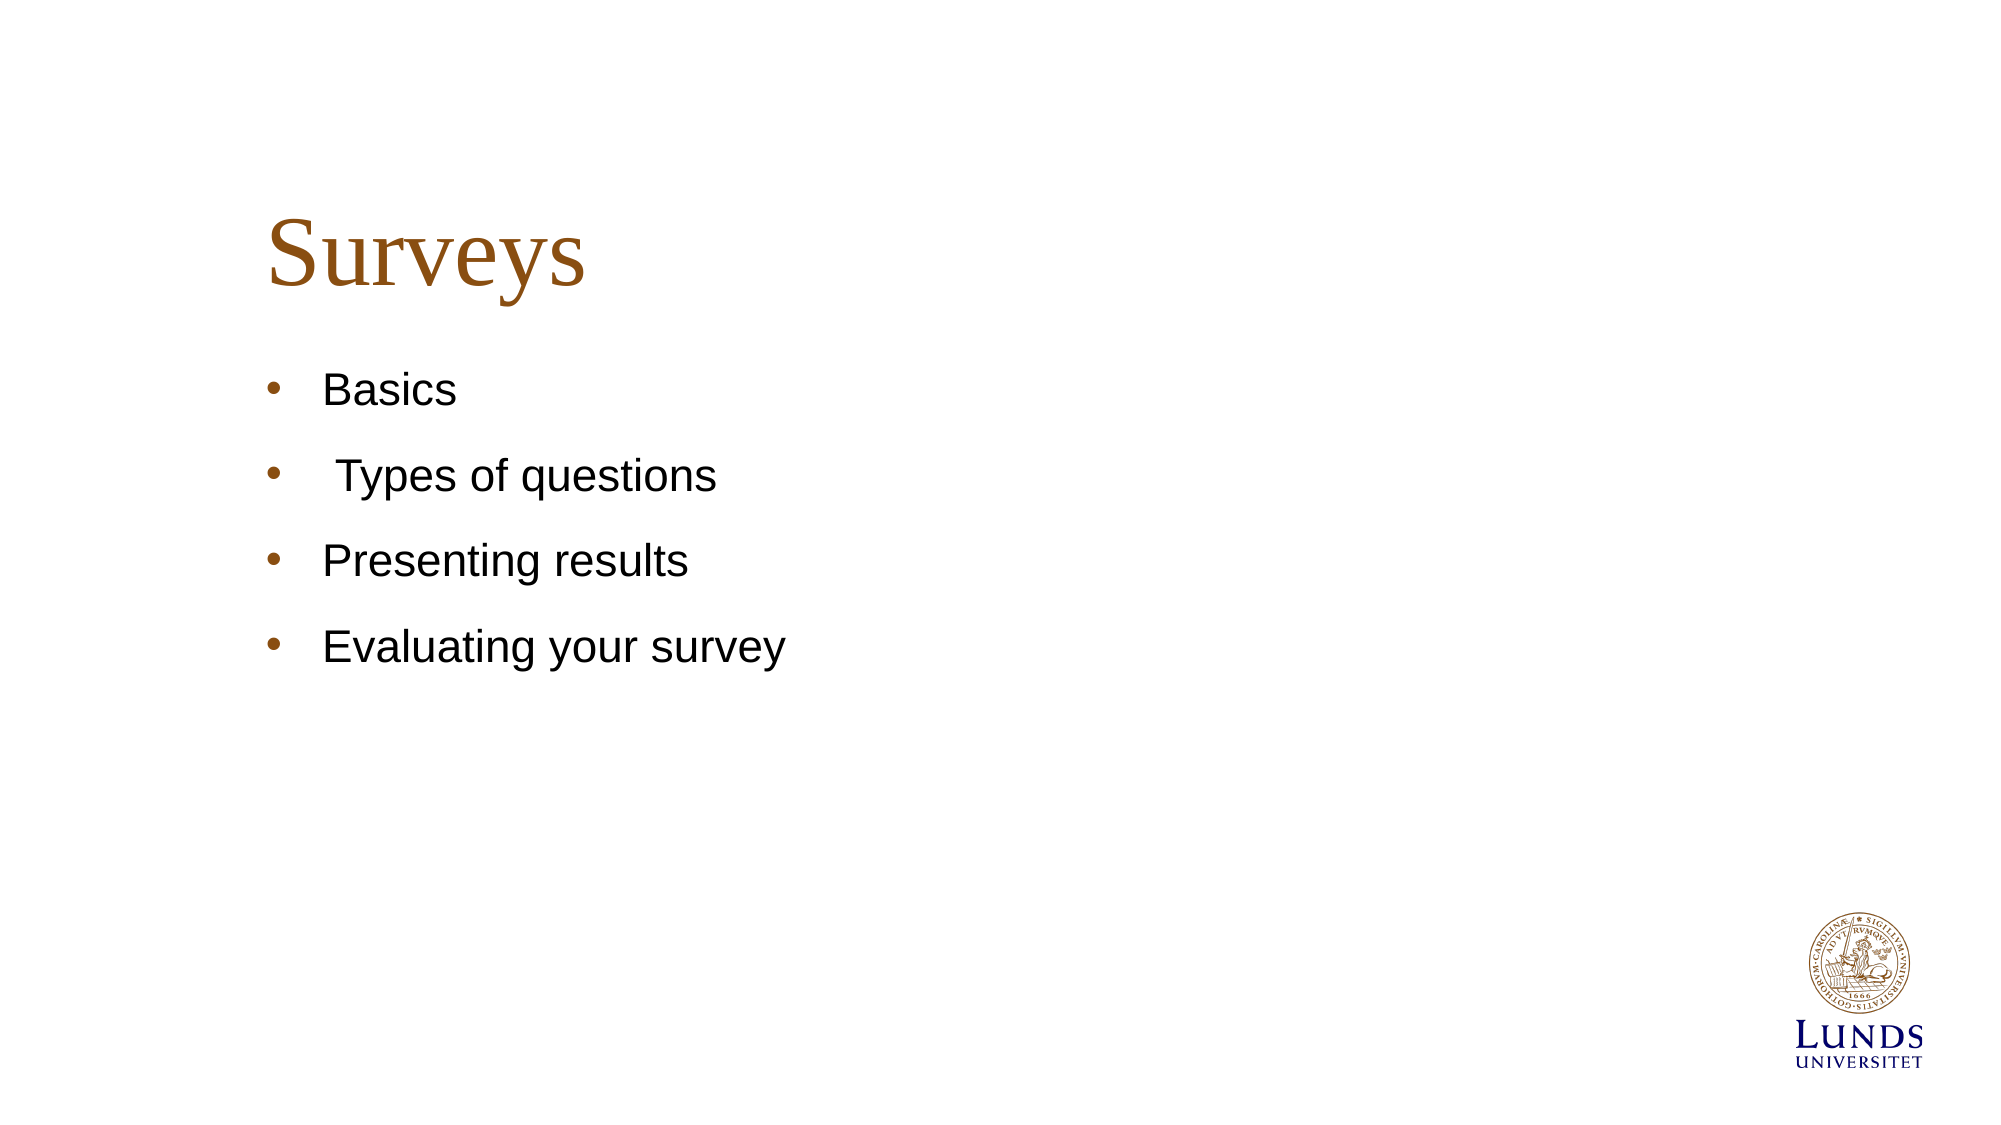

# Surveys
Basics
 Types of questions
Presenting results
Evaluating your survey